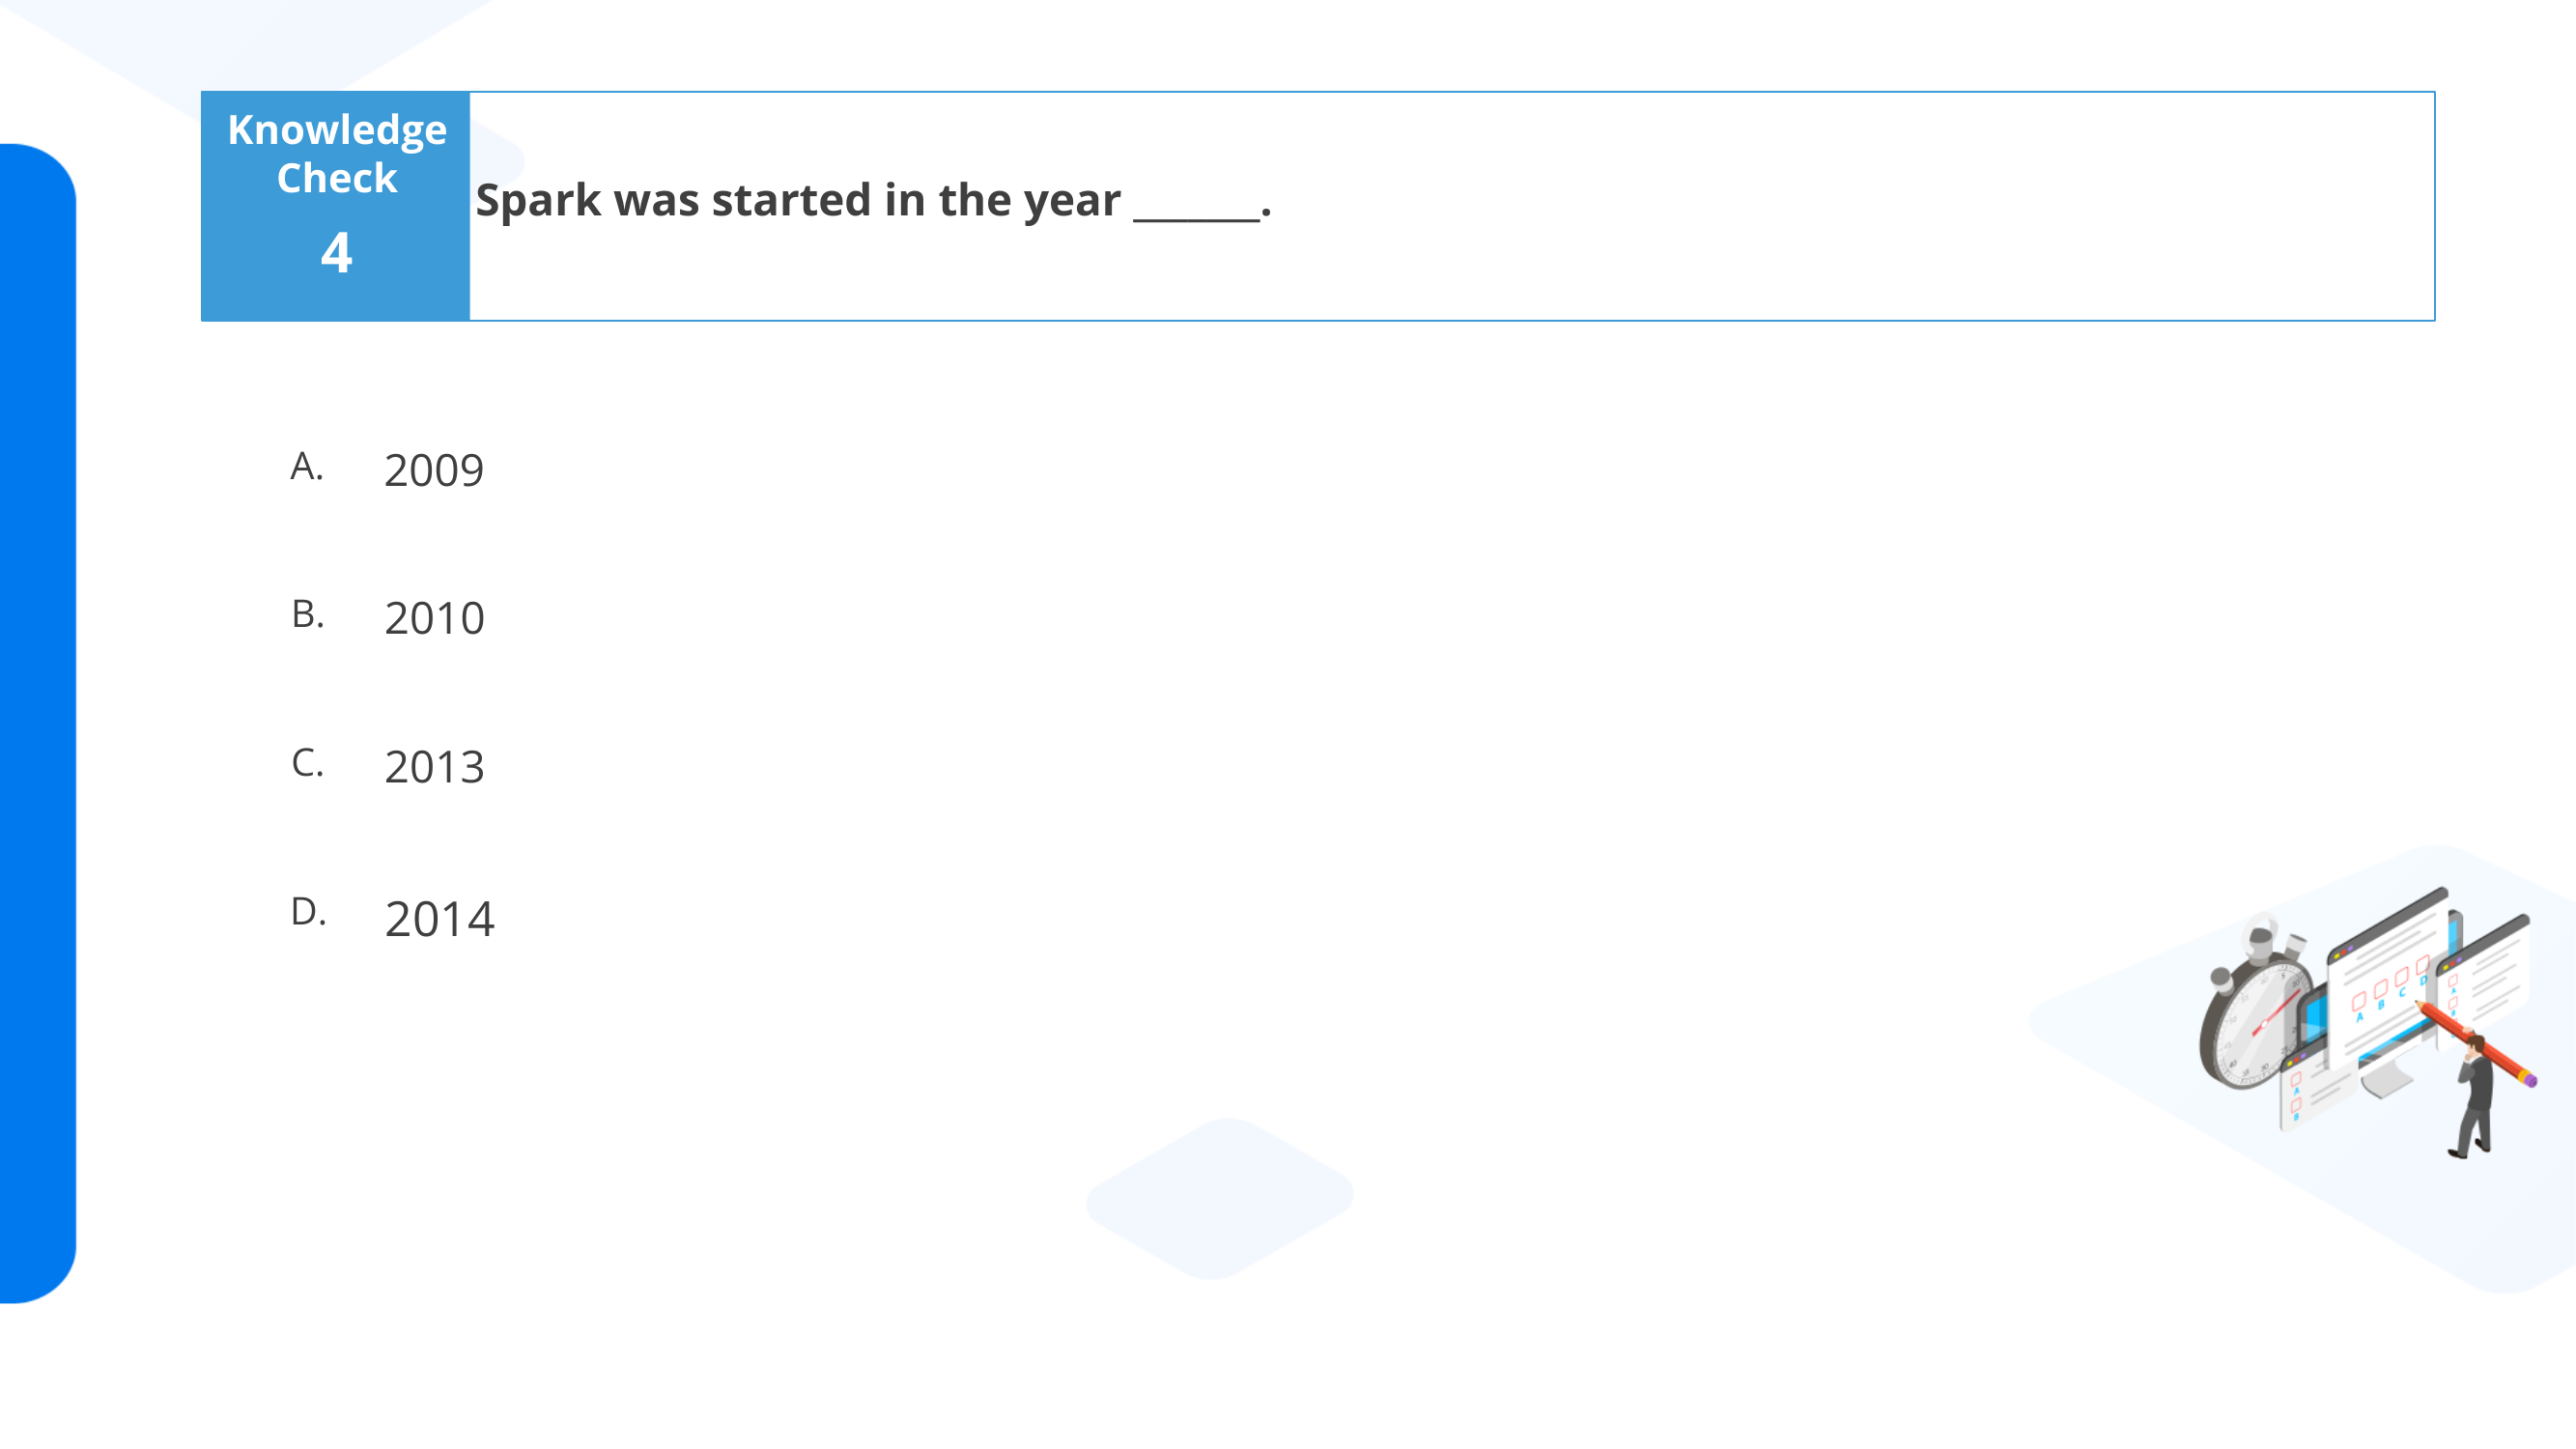

Spark was started in the year _______.

4
2009

2010
2013
2014